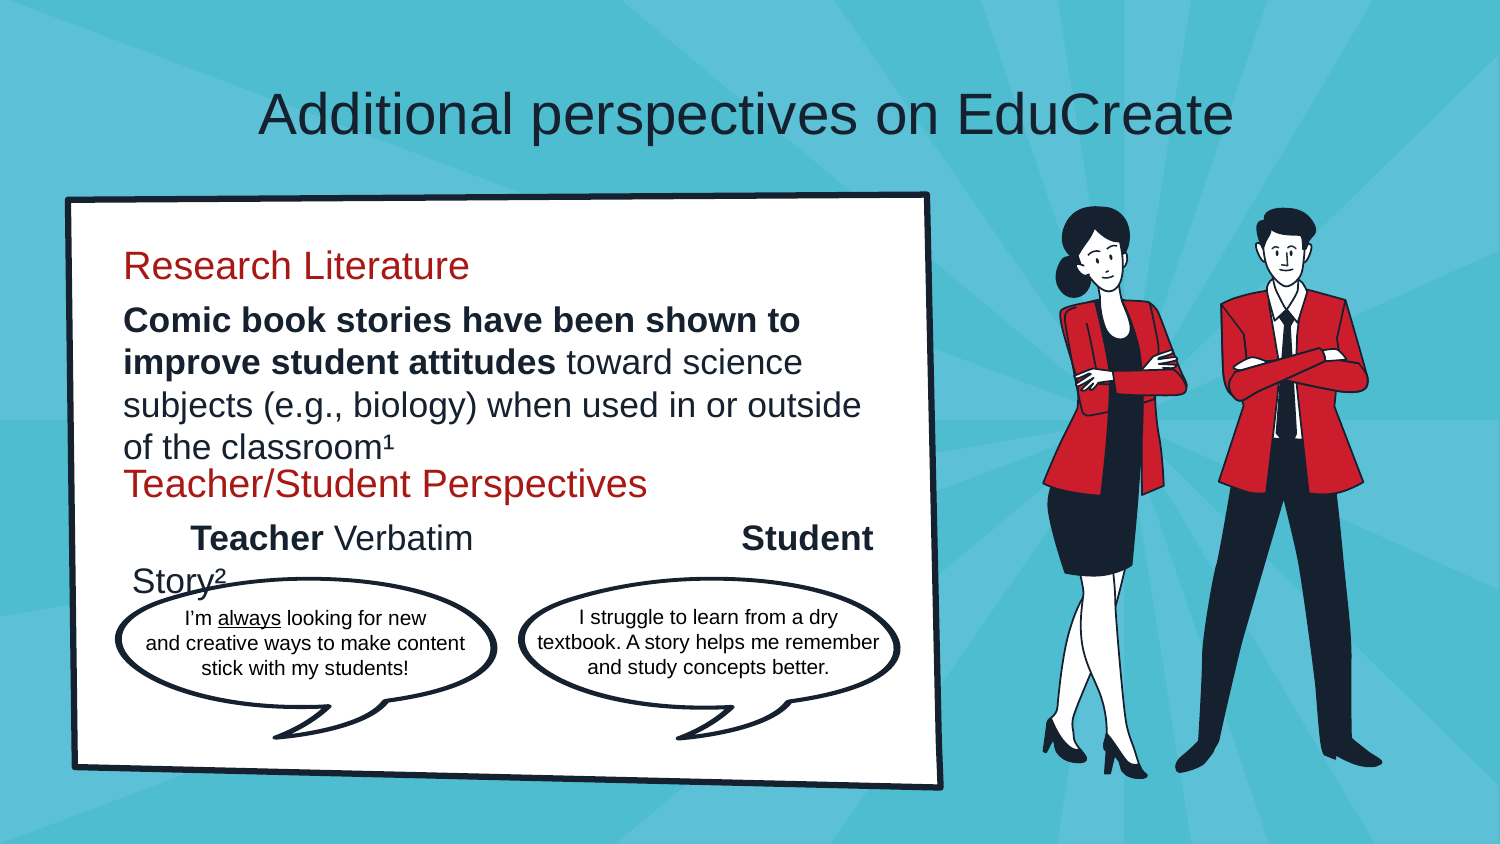

# Additional perspectives on EduCreate

Research Literature
Comic book stories have been shown to improve student attitudes toward science subjects (e.g., biology) when used in or outside of the classroom¹
Teacher/Student Perspectives
      Teacher Verbatim		 Student Story²

I struggle to learn from a dry
textbook. A story helps me remember and study concepts better.

I’m always looking for new
and creative ways to make content stick with my students!